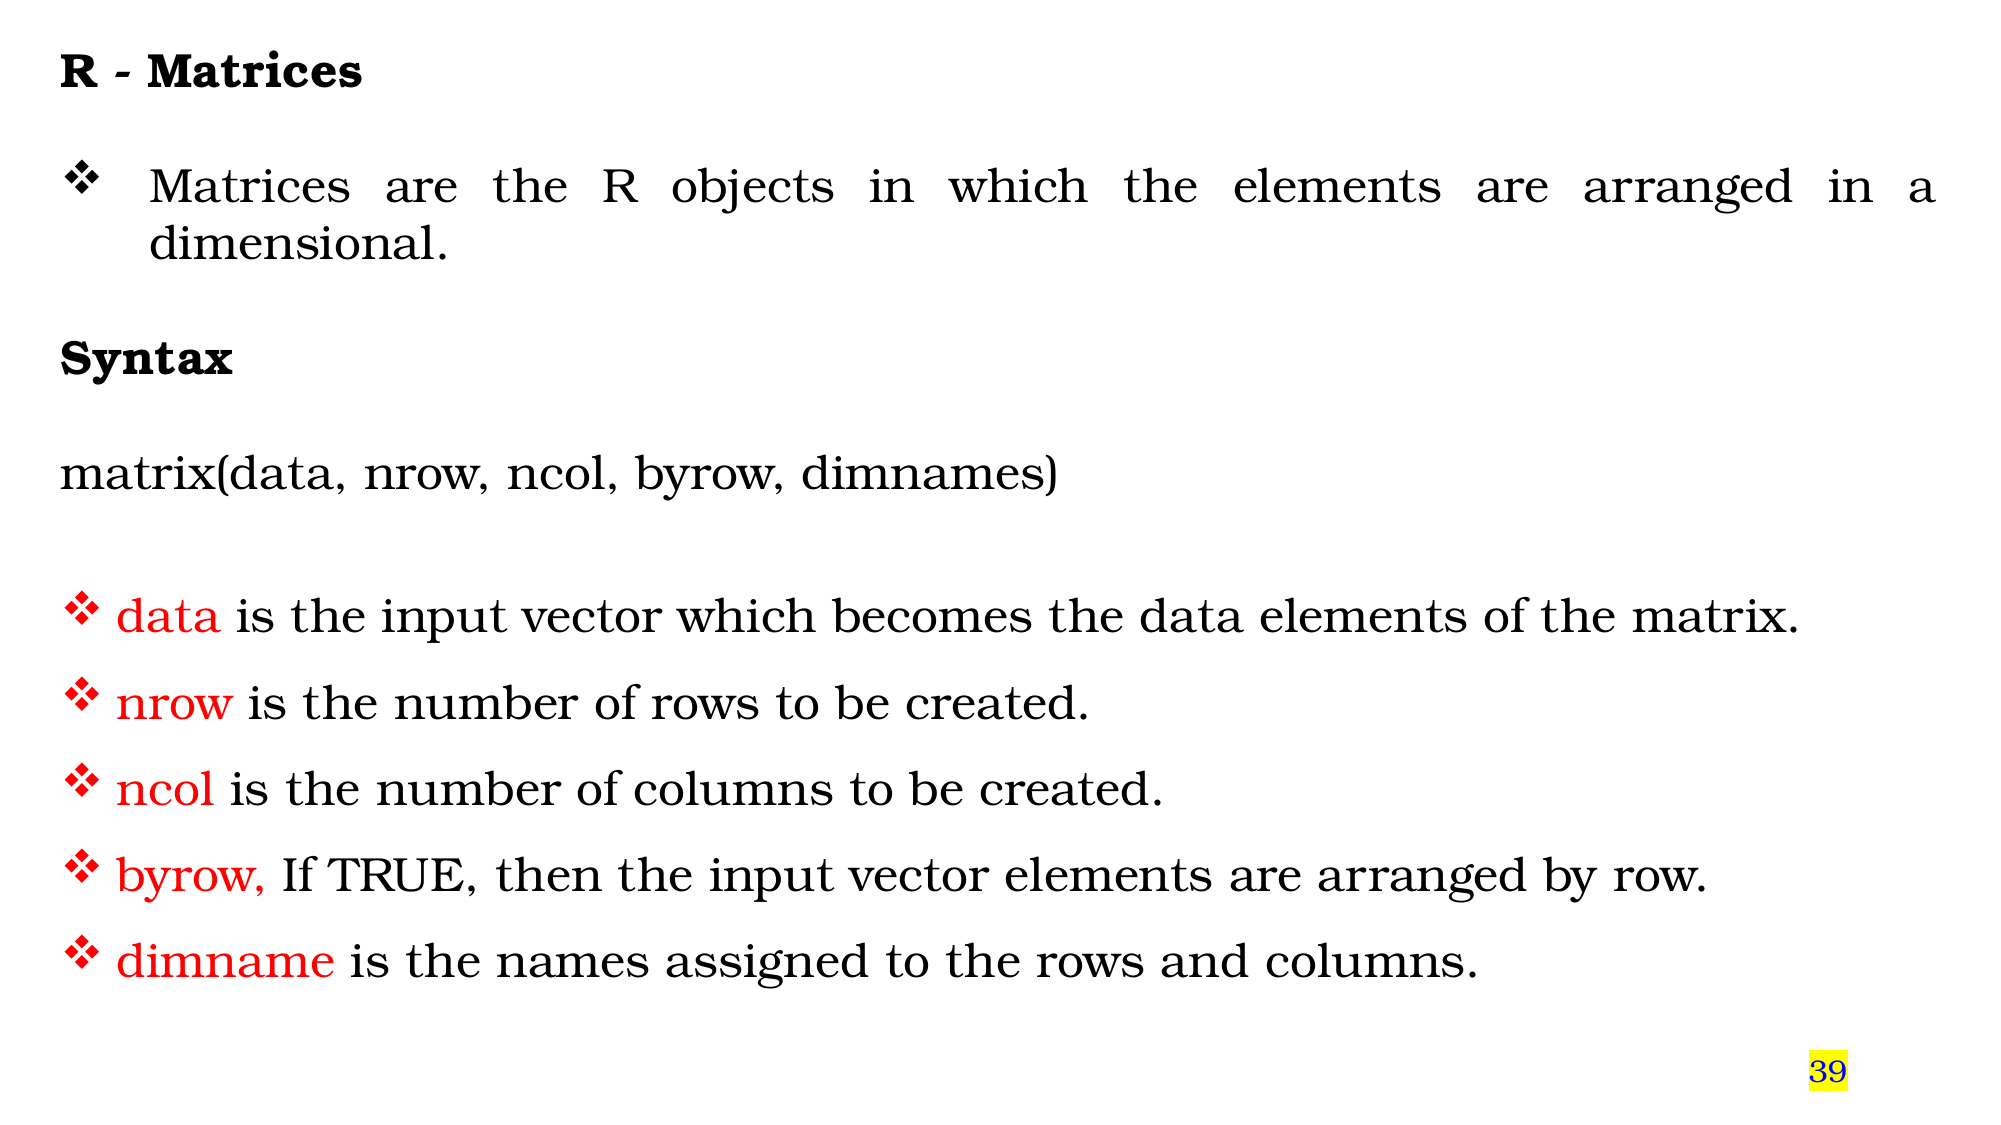

R - Matrices

Matrices are the R objects in which the elements are arranged in a dimensional.

Syntax

matrix(data, nrow, ncol, byrow, dimnames)

data is the input vector which becomes the data elements of the matrix.
nrow is the number of rows to be created.
ncol is the number of columns to be created.
byrow, If TRUE, then the input vector elements are arranged by row.
dimname is the names assigned to the rows and columns.
39